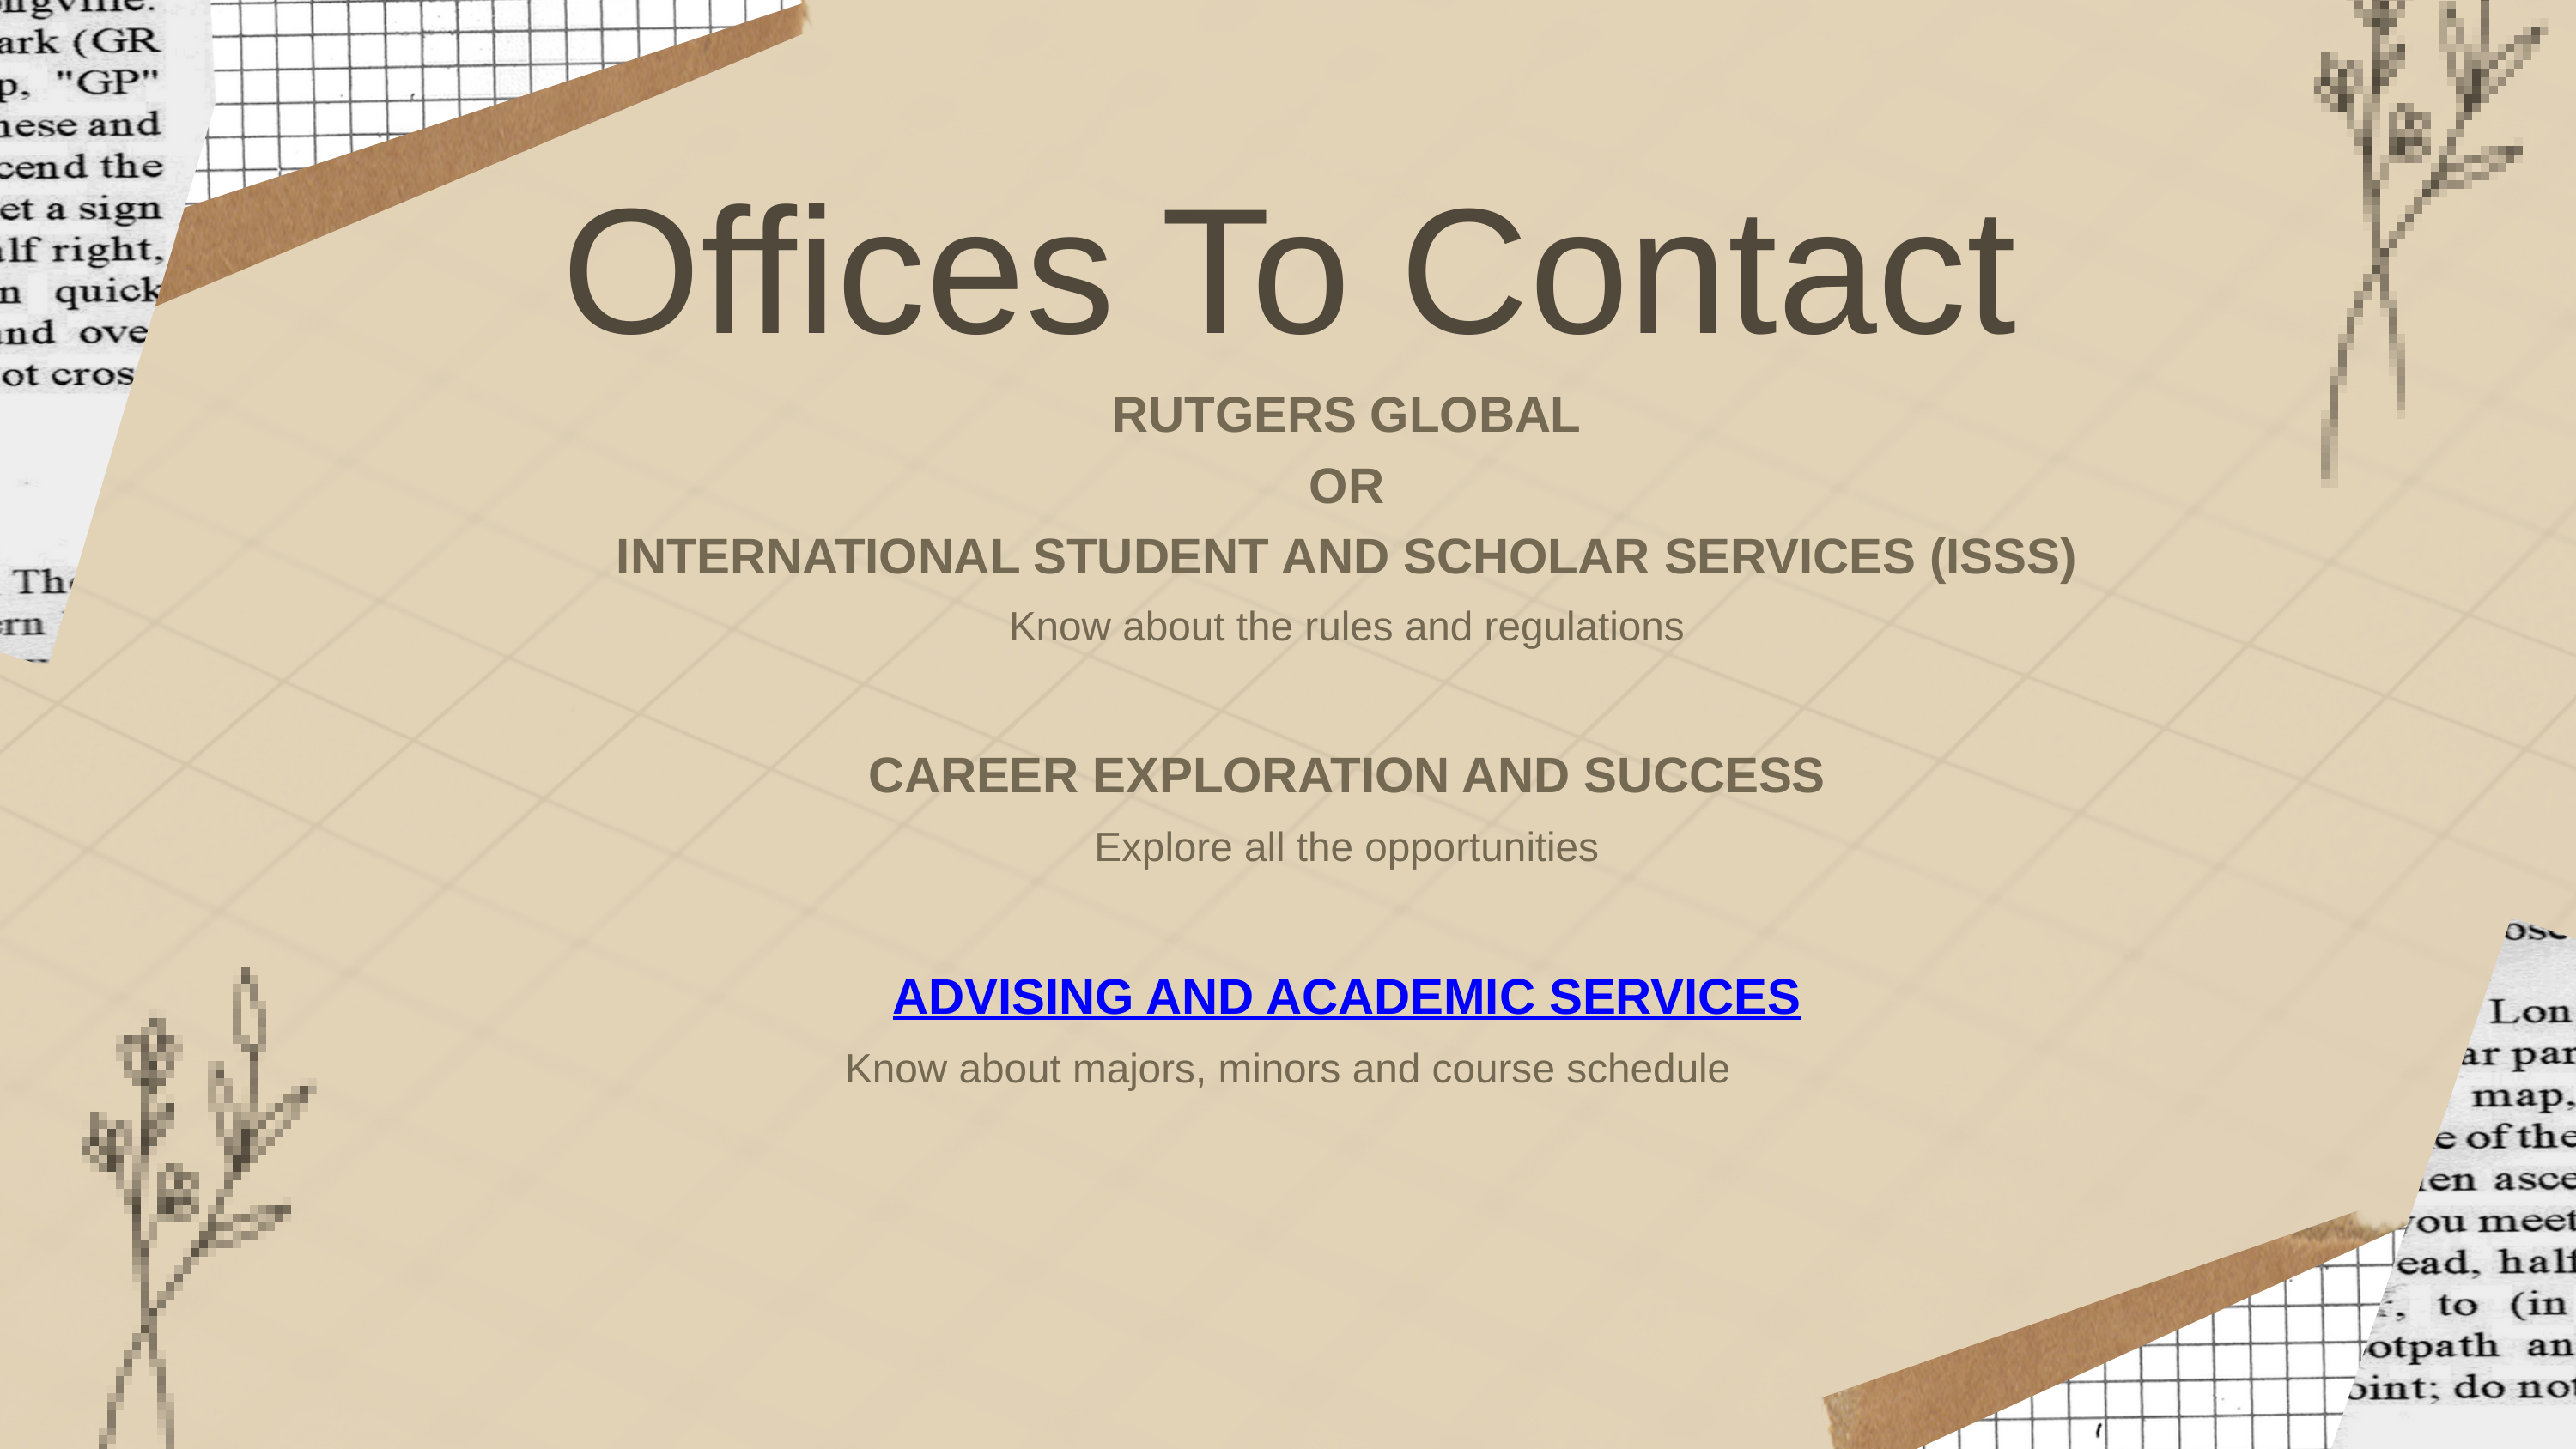

Offices To Contact
RUTGERS GLOBAL
OR
INTERNATIONAL STUDENT AND SCHOLAR SERVICES (ISSS)
Know about the rules and regulations
CAREER EXPLORATION AND SUCCESS
Explore all the opportunities

ADVISING AND ACADEMIC SERVICES

Know about majors, minors and course schedule